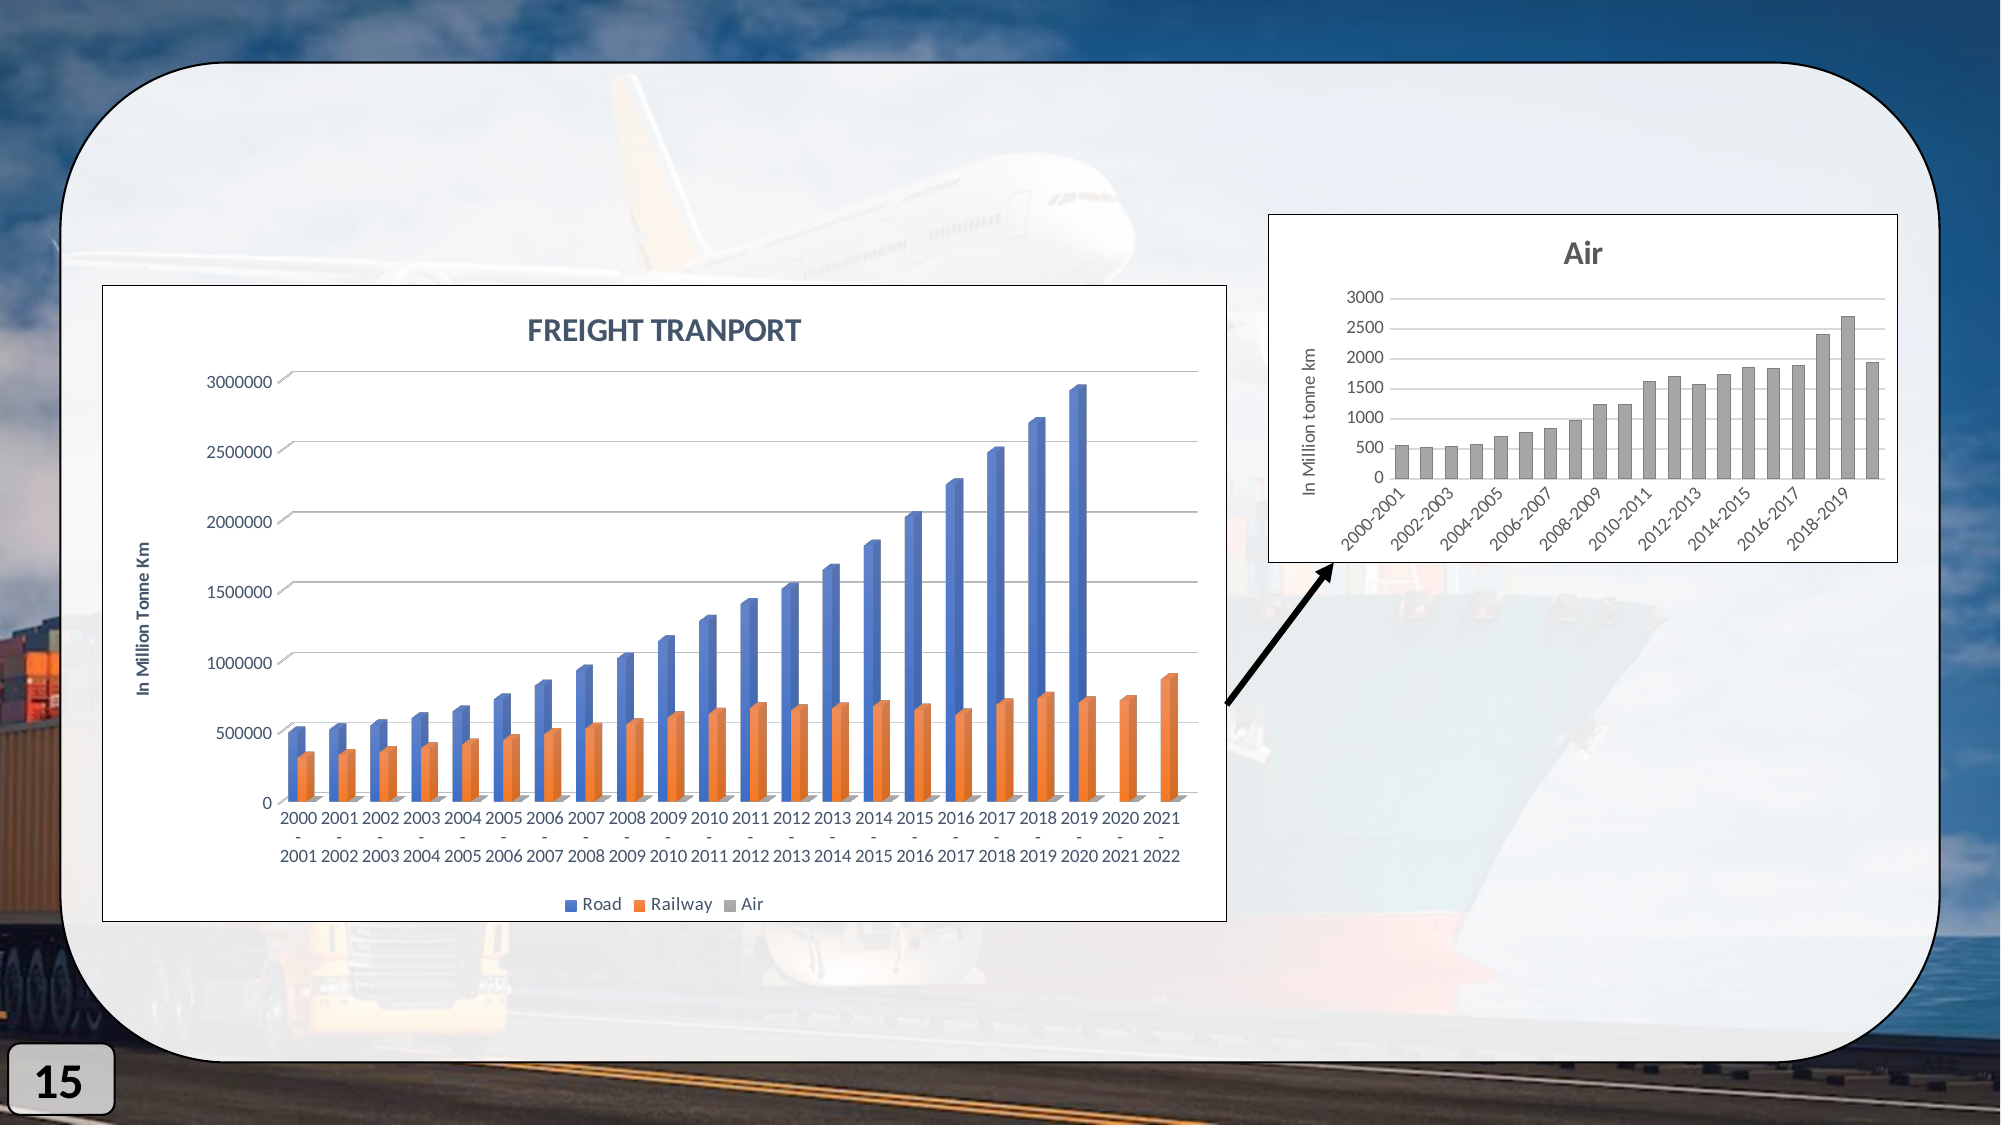

### Chart:

| Category | Air |
|---|---|
| 2000-2001 | 547.652 |
| 2001-2002 | 515.37 |
| 2002-2003 | 546.34 |
| 2003-2004 | 579.85 |
| 2004-2005 | 708.475 |
| 2005-2006 | 774.04 |
| 2006-2007 | 842.55 |
| 2007-2008 | 967.684 |
| 2008-2009 | 1233.937 |
| 2009-2010 | 1235.158 |
| 2010-2011 | 1630.96414222155 |
| 2011-2012 | 1702.702702 |
| 2012-2013 | 1579.229879 |
| 2013-2014 | 1733.76172 |
| 2014-2015 | 1851.32674 |
| 2015-2016 | 1833.847614 |
| 2016-2017 | 1893.8815 |
| 2017-2018 | 2407.098107 |
| 2018-2019 | 2703.96417383 |
| 2019-2020 | 1938.232596 |

[unsupported chart]

15